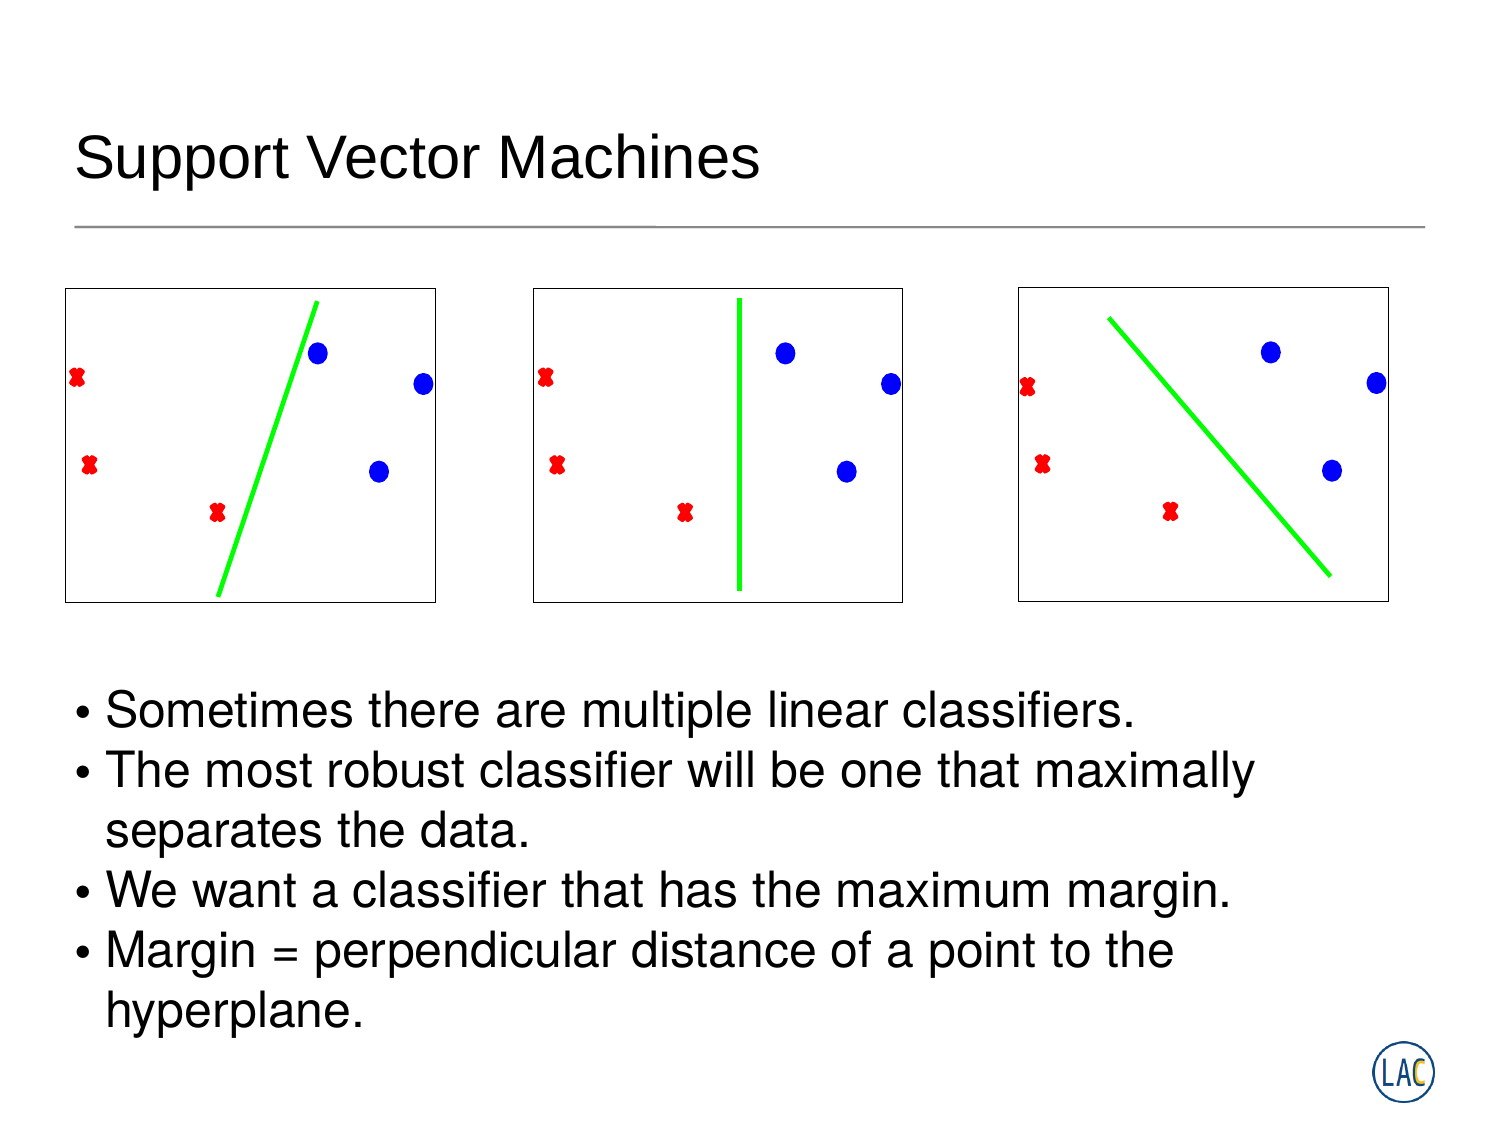

# Support Vector Machines

Sometimes there are multiple linear classifiers.
The most robust classifier will be one that maximally separates the data.
We want a classifier that has the maximum margin.
Margin = perpendicular distance of a point to the hyperplane.